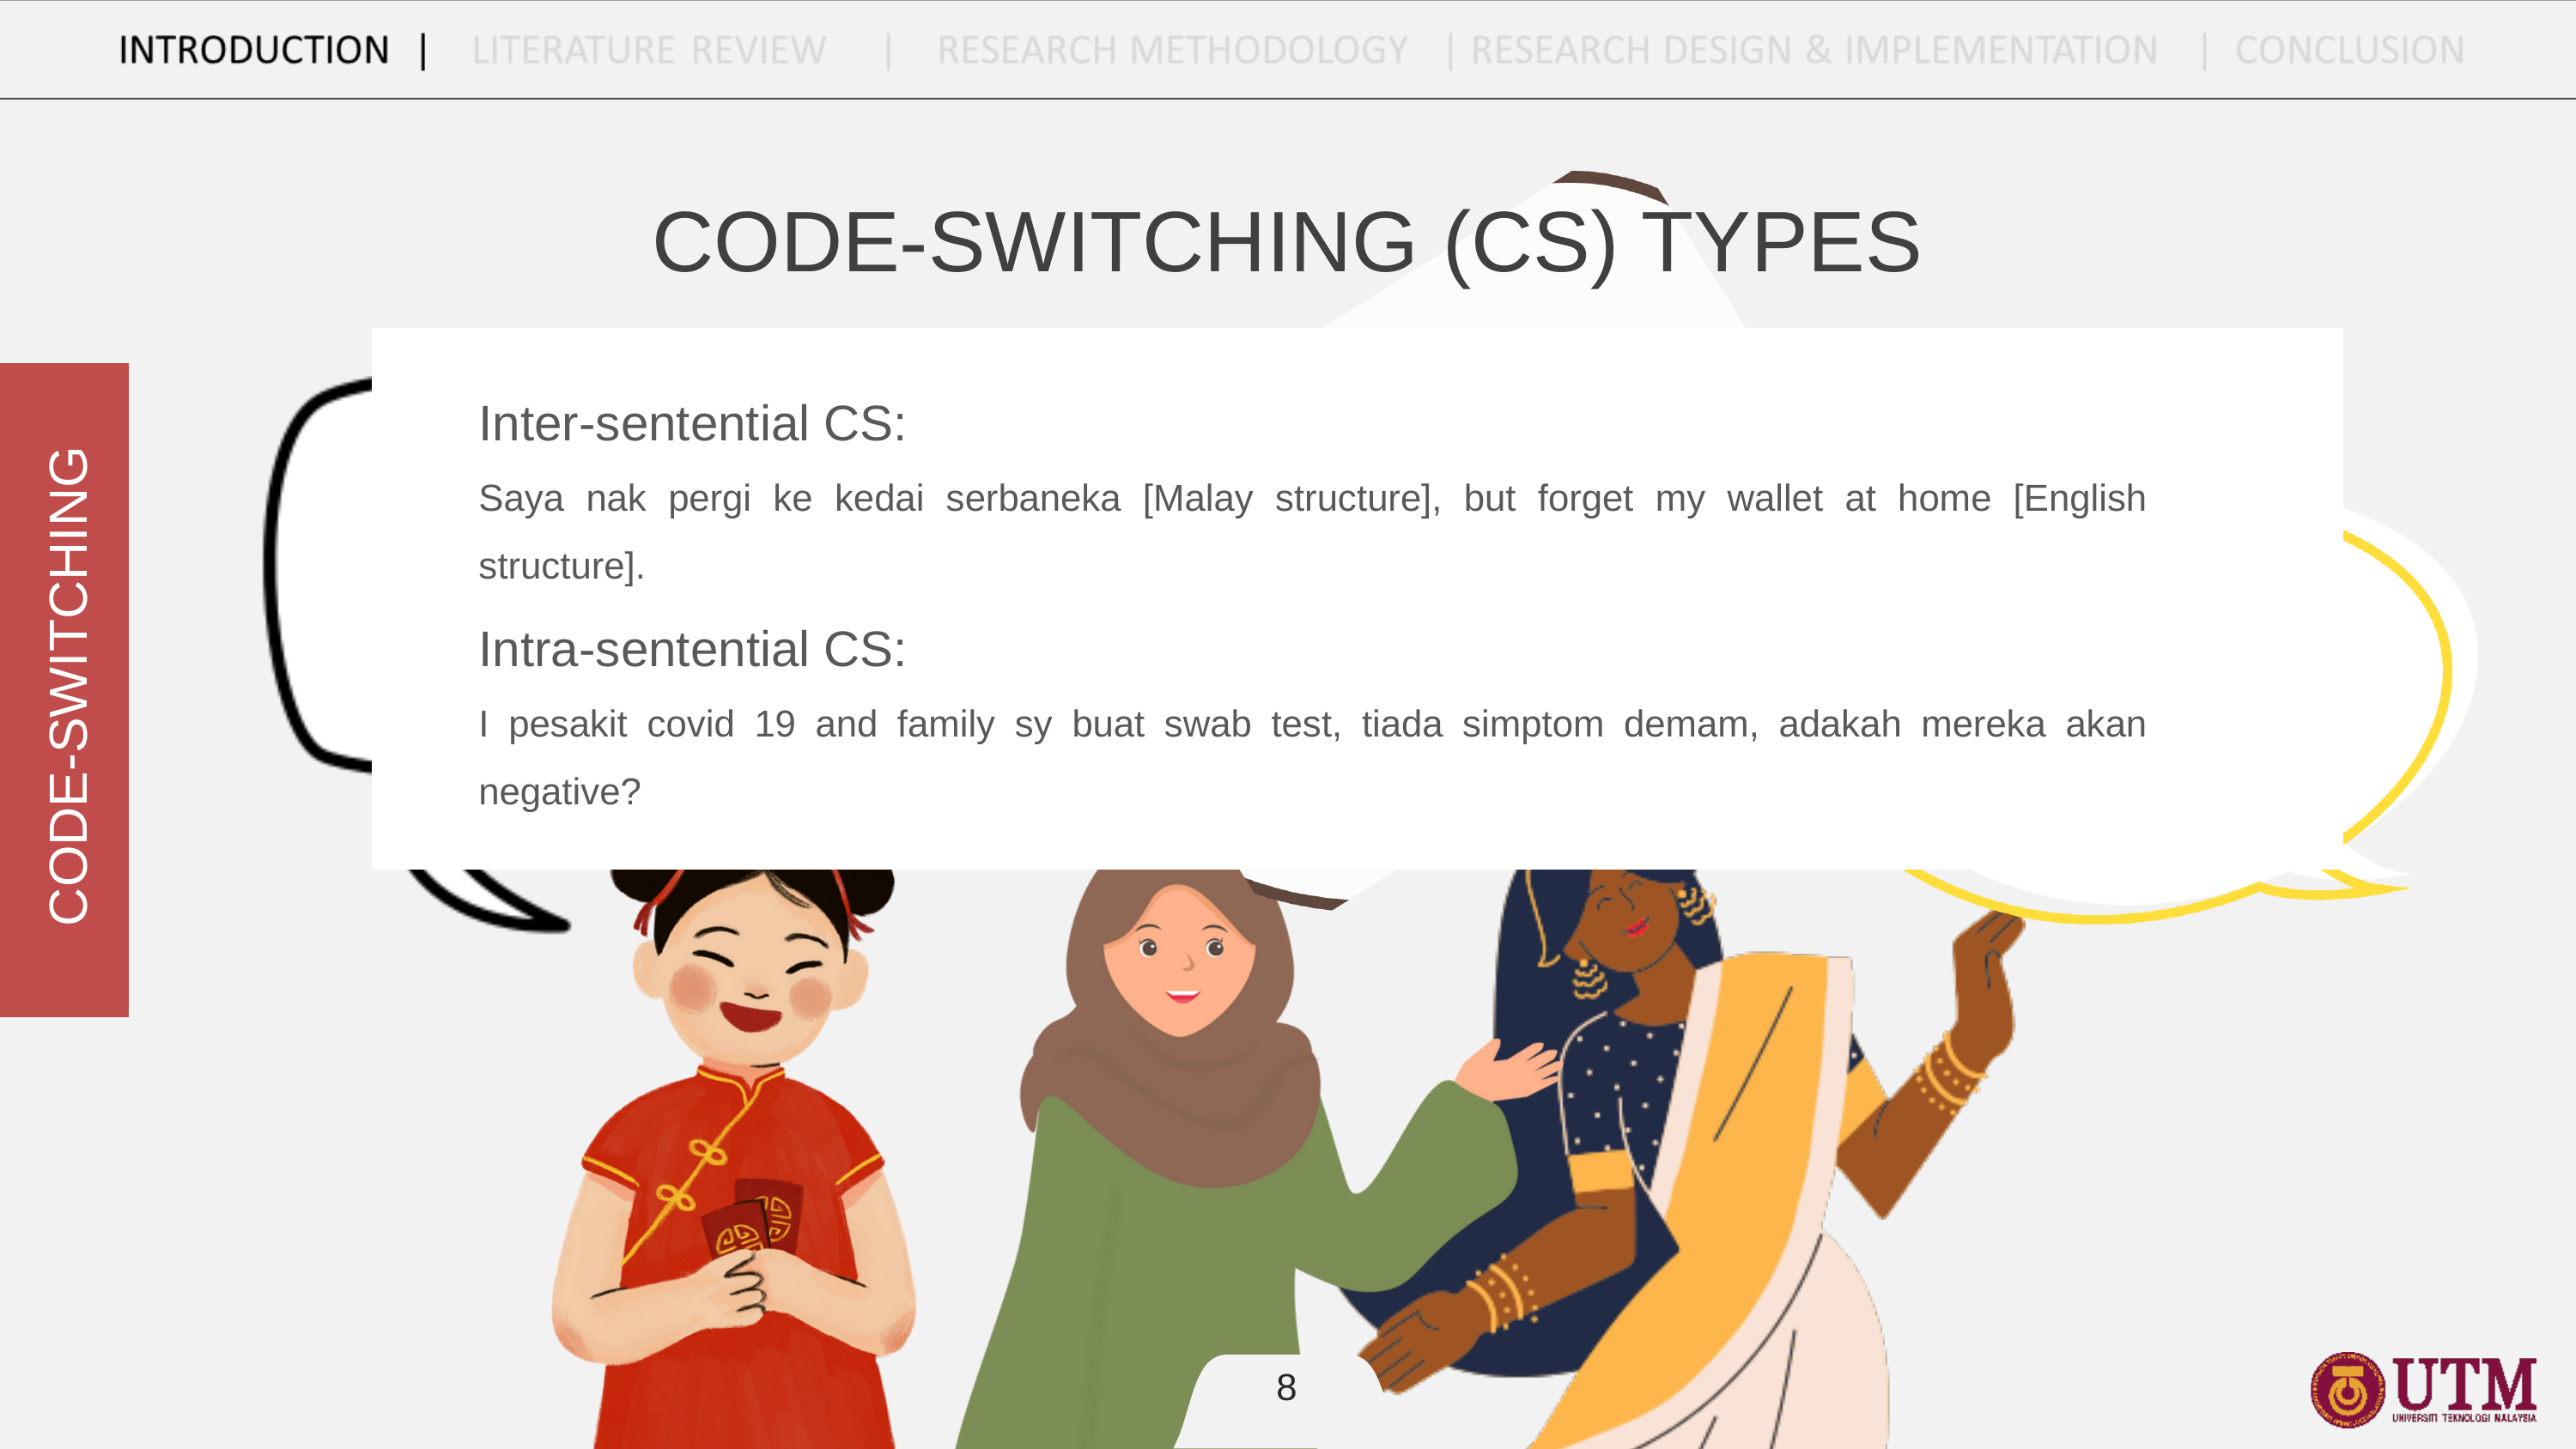

CODE-SWITCHING (CS) TYPES

Inter-sentential CS:
Saya nak pergi ke kedai serbaneka [Malay structure], but forget my wallet at home [English structure].
Intra-sentential CS:
I pesakit covid 19 and family sy buat swab test, tiada simptom demam, adakah mereka akan negative?

Inter-sentential CS
vs
Intra-sentential CS

Calques
CODE-SWITCHING
Intra-word CS

8